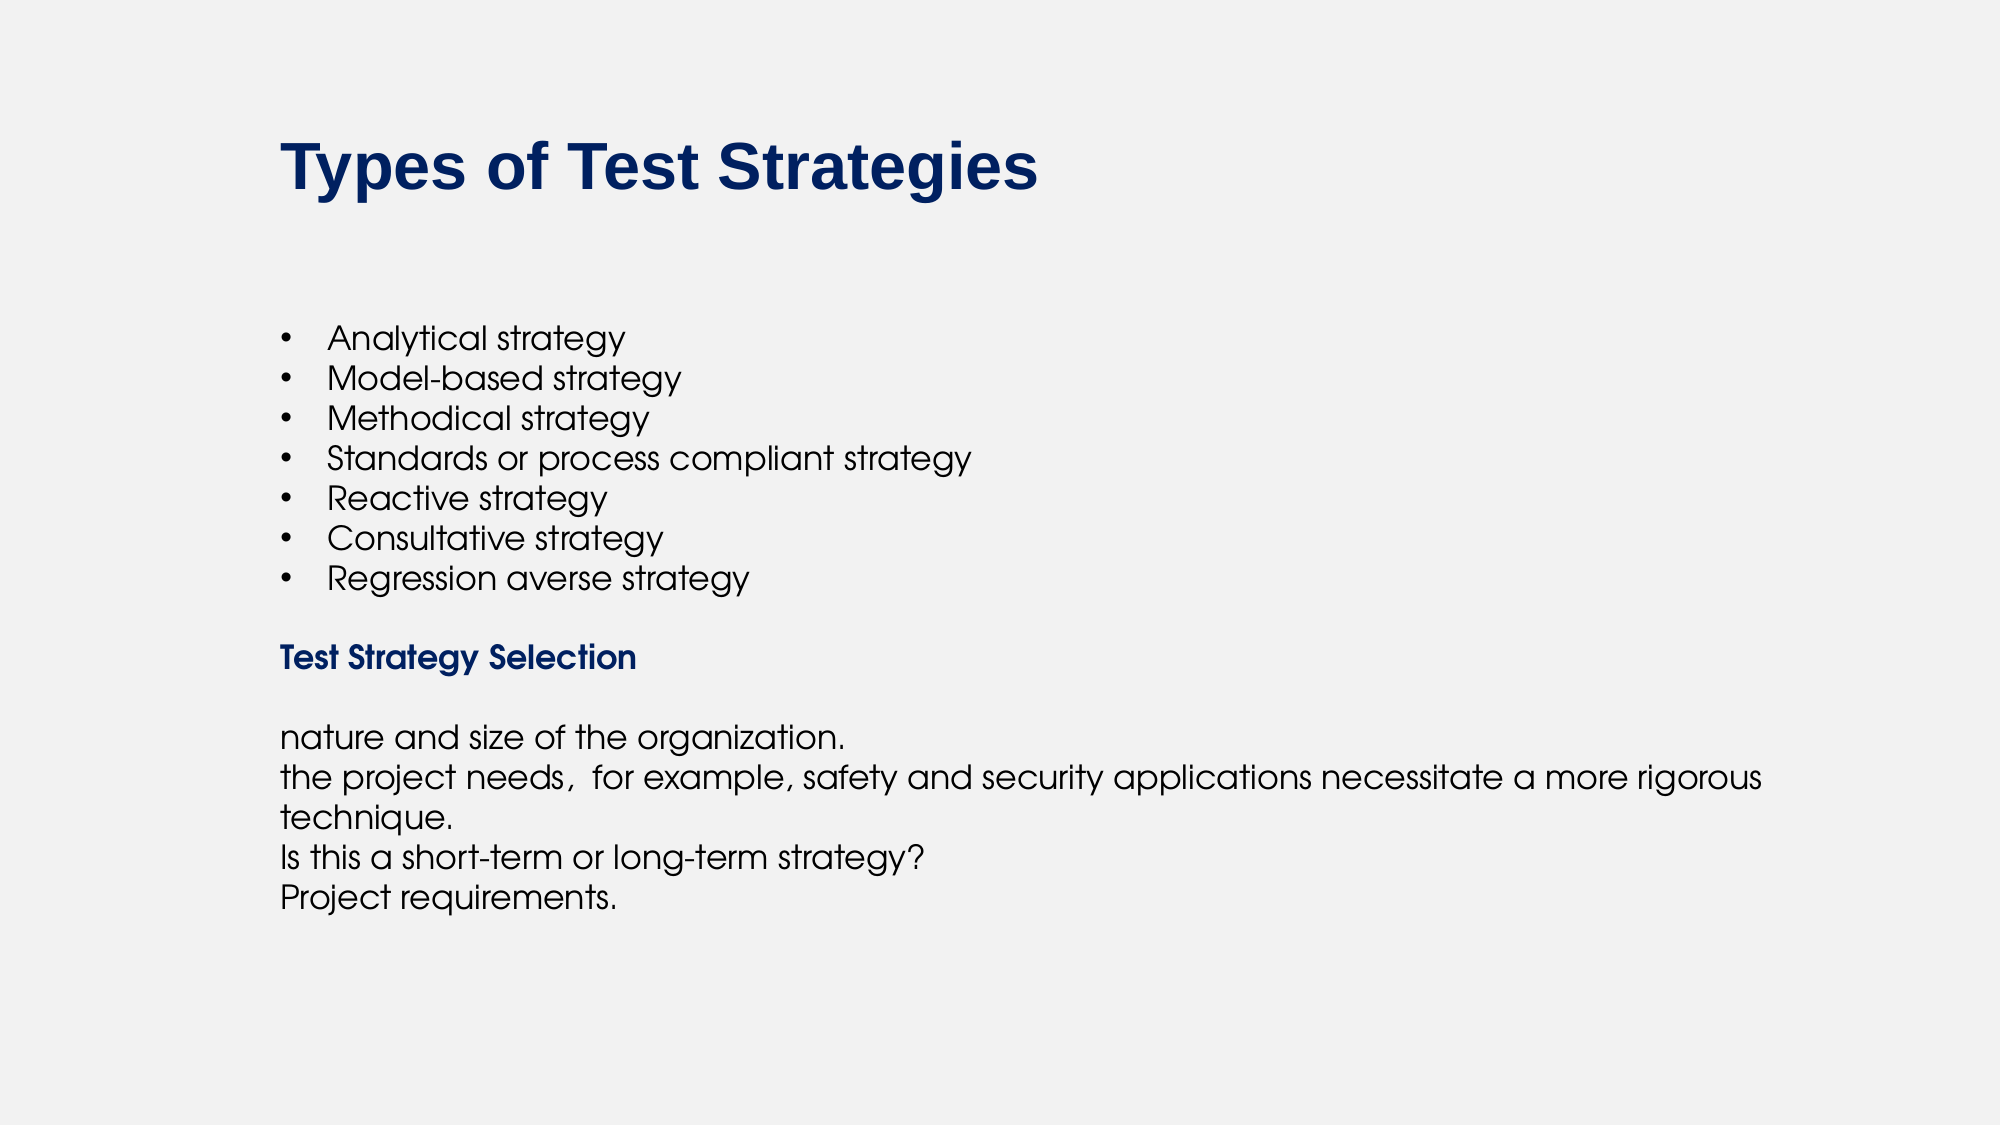

Types of Test Strategies
Analytical strategy
Model-based strategy
Methodical strategy
Standards or process compliant strategy
Reactive strategy
Consultative strategy
Regression averse strategy

Test Strategy Selection

nature and size of the organization.
the project needs,  for example, safety and security applications necessitate a more rigorous technique.
Is this a short-term or long-term strategy?
Project requirements.